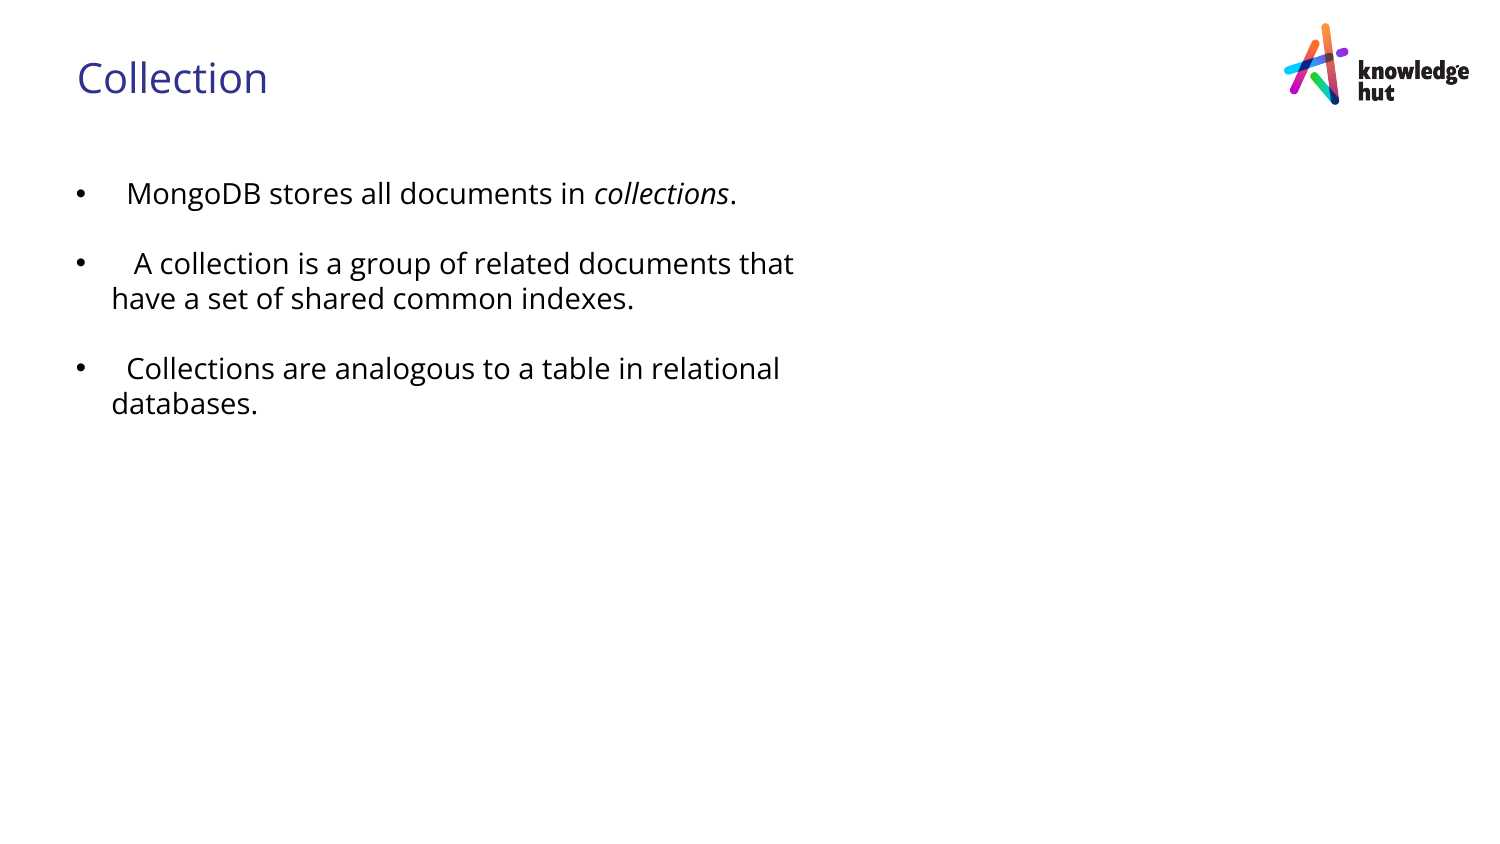

Collection
  MongoDB stores all documents in collections.

   A collection is a group of related documents that have a set of shared common indexes.

  Collections are analogous to a table in relational databases.